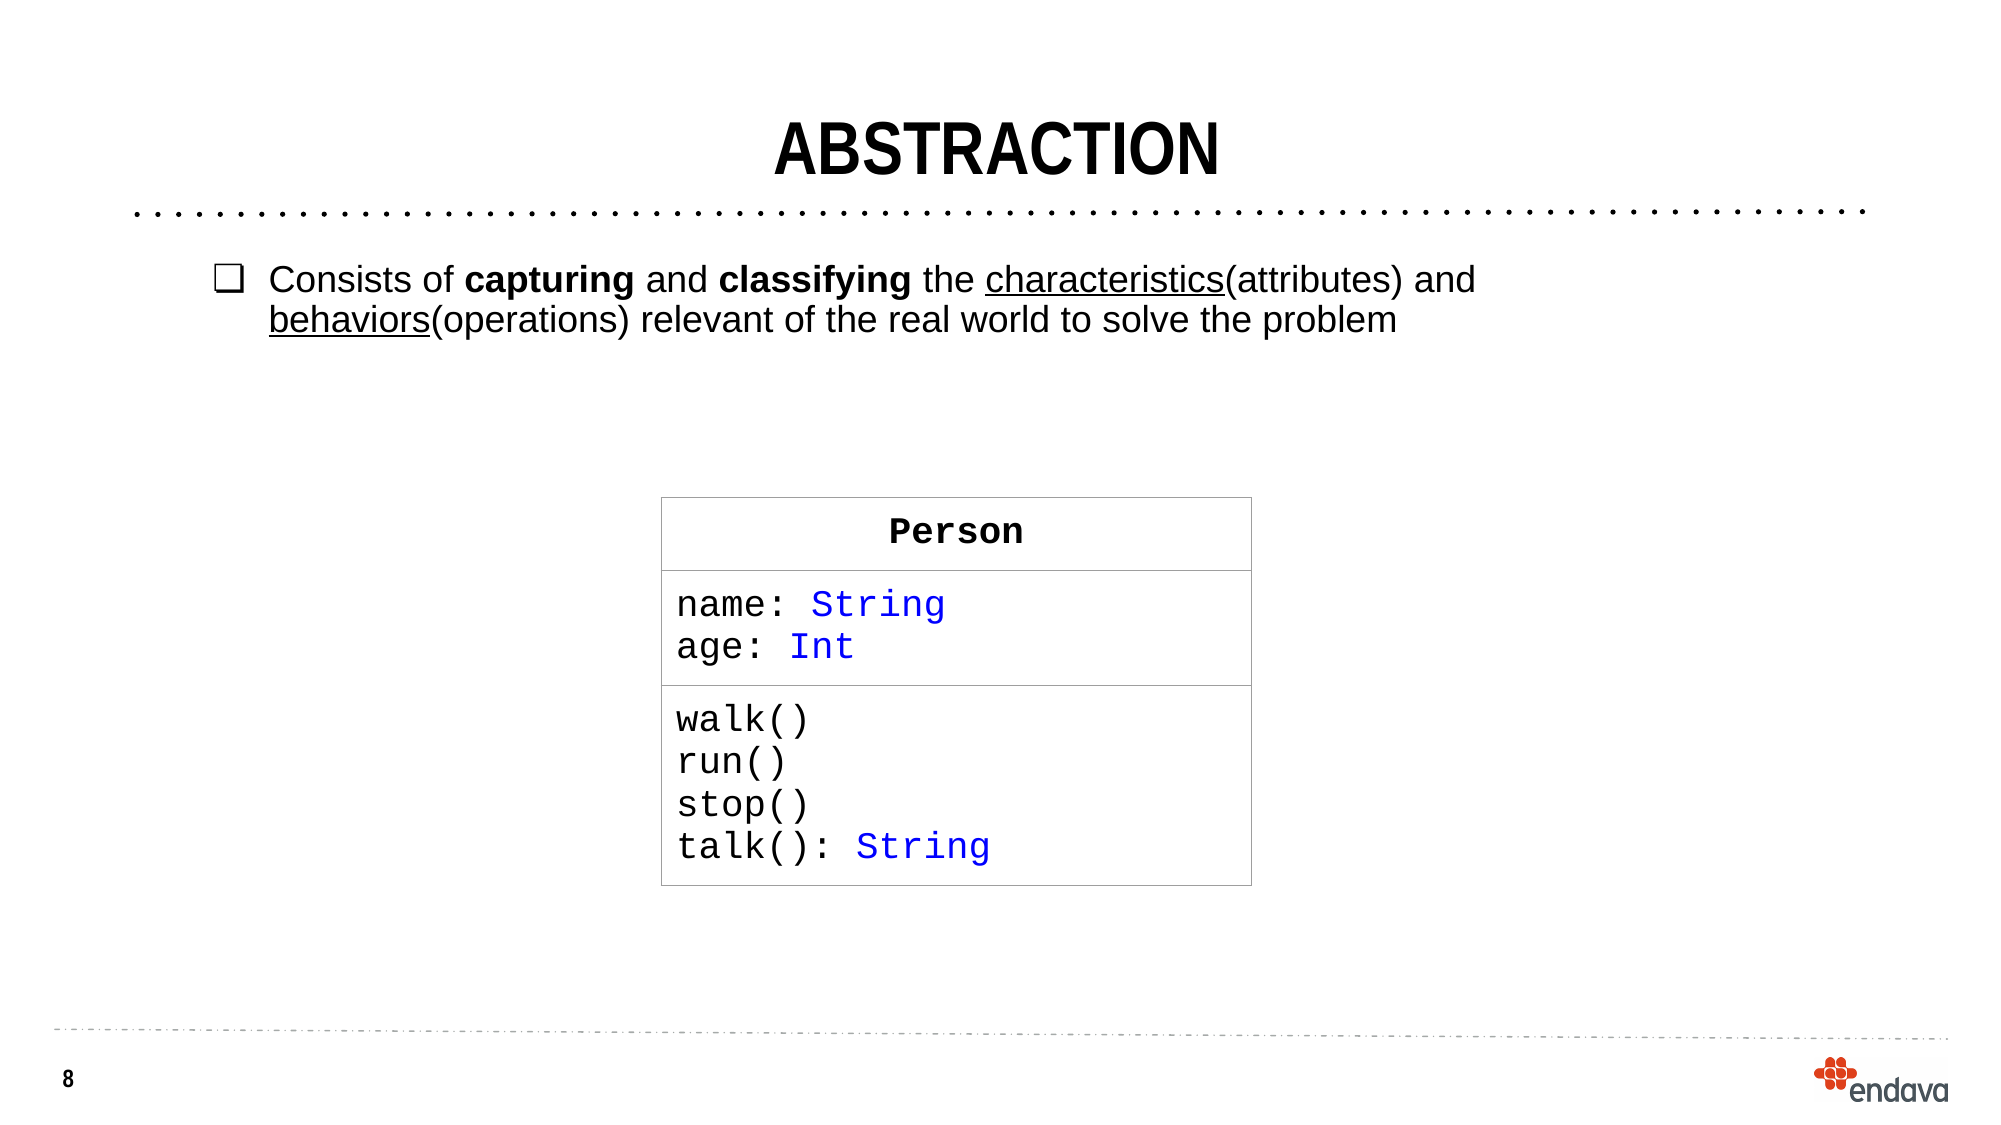

# ABSTRACTION
Consists of capturing and classifying the characteristics(attributes) and behaviors(operations) relevant of the real world to solve the problem
| Person |
| --- |
| name: String age: Int |
| walk() run() stop() talk(): String |